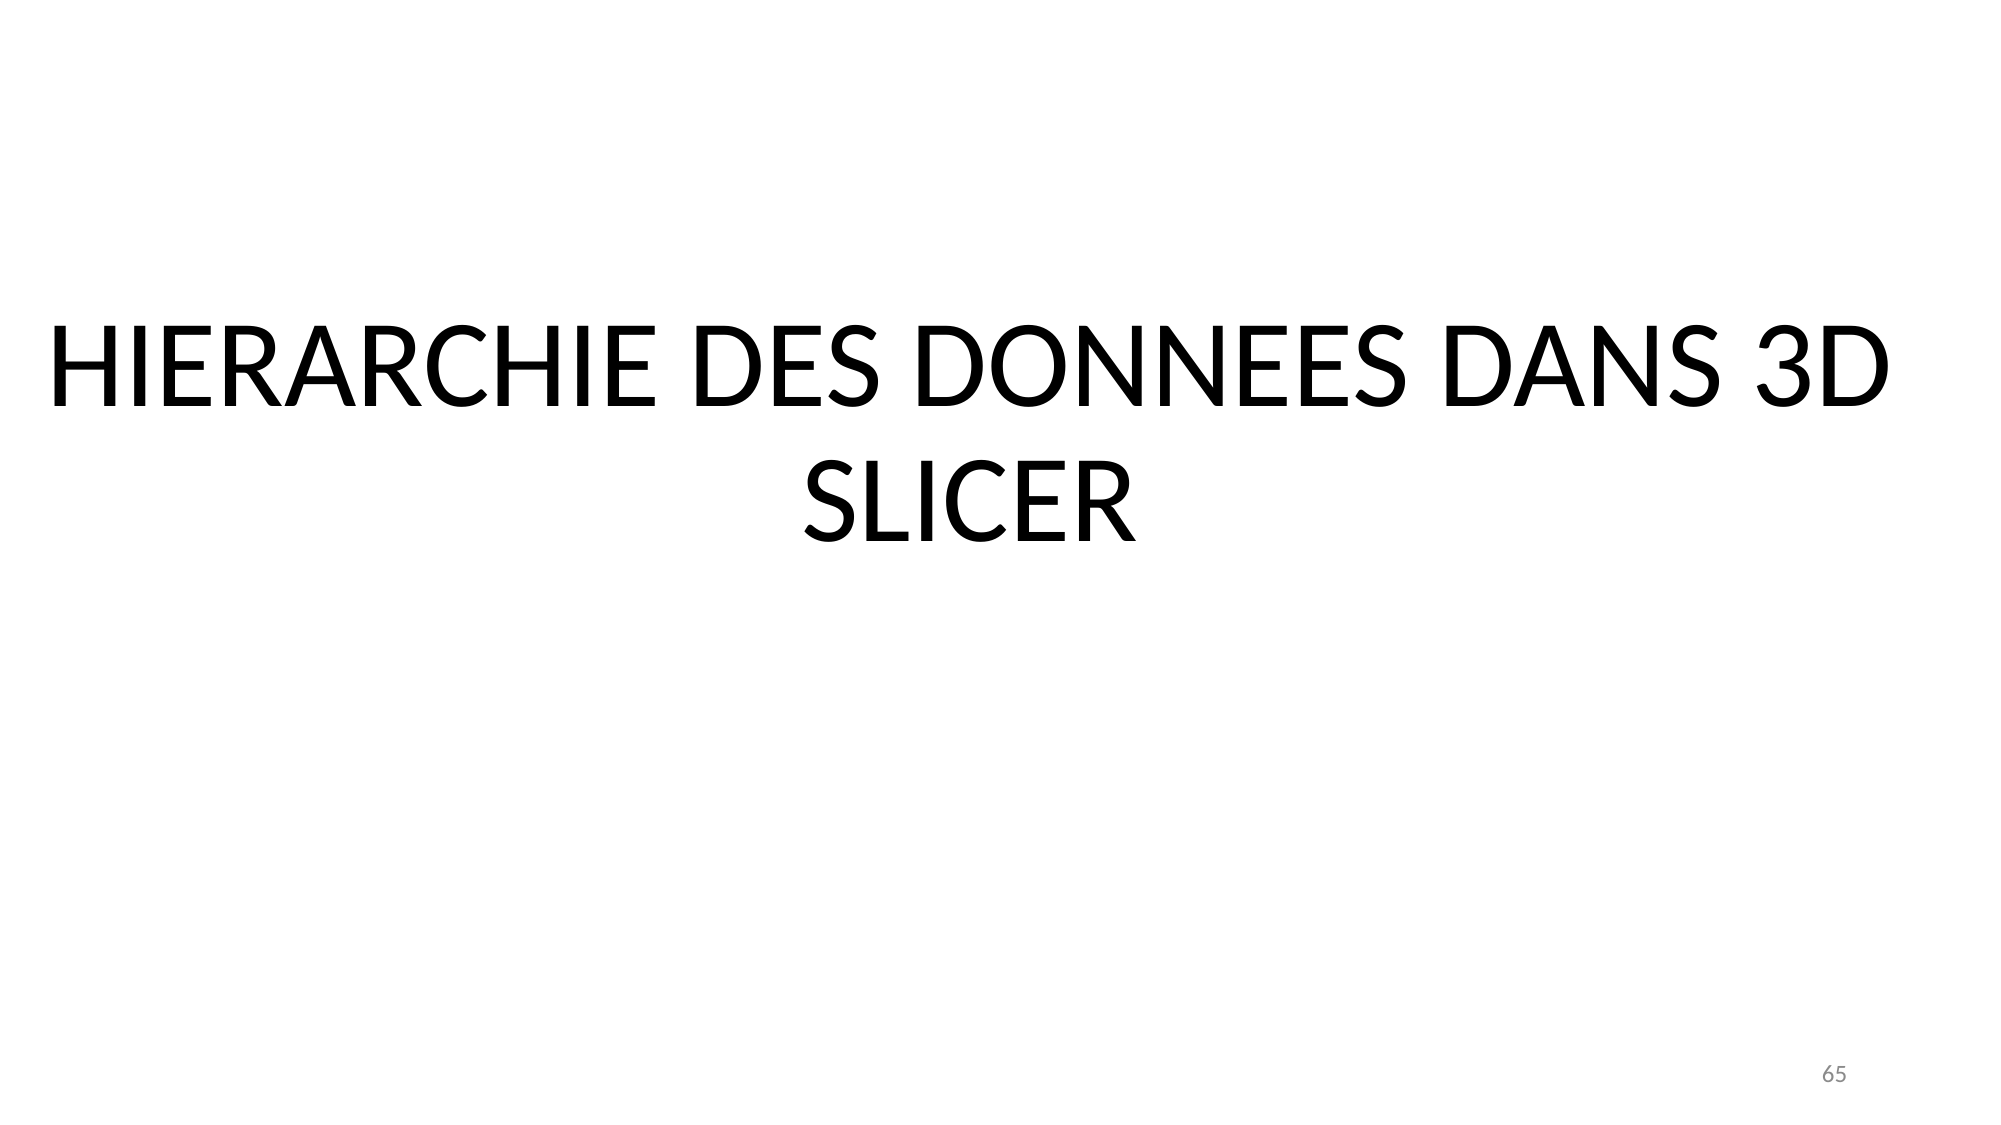

# HIERARCHIE DES DONNEES DANS 3D SLICER
65